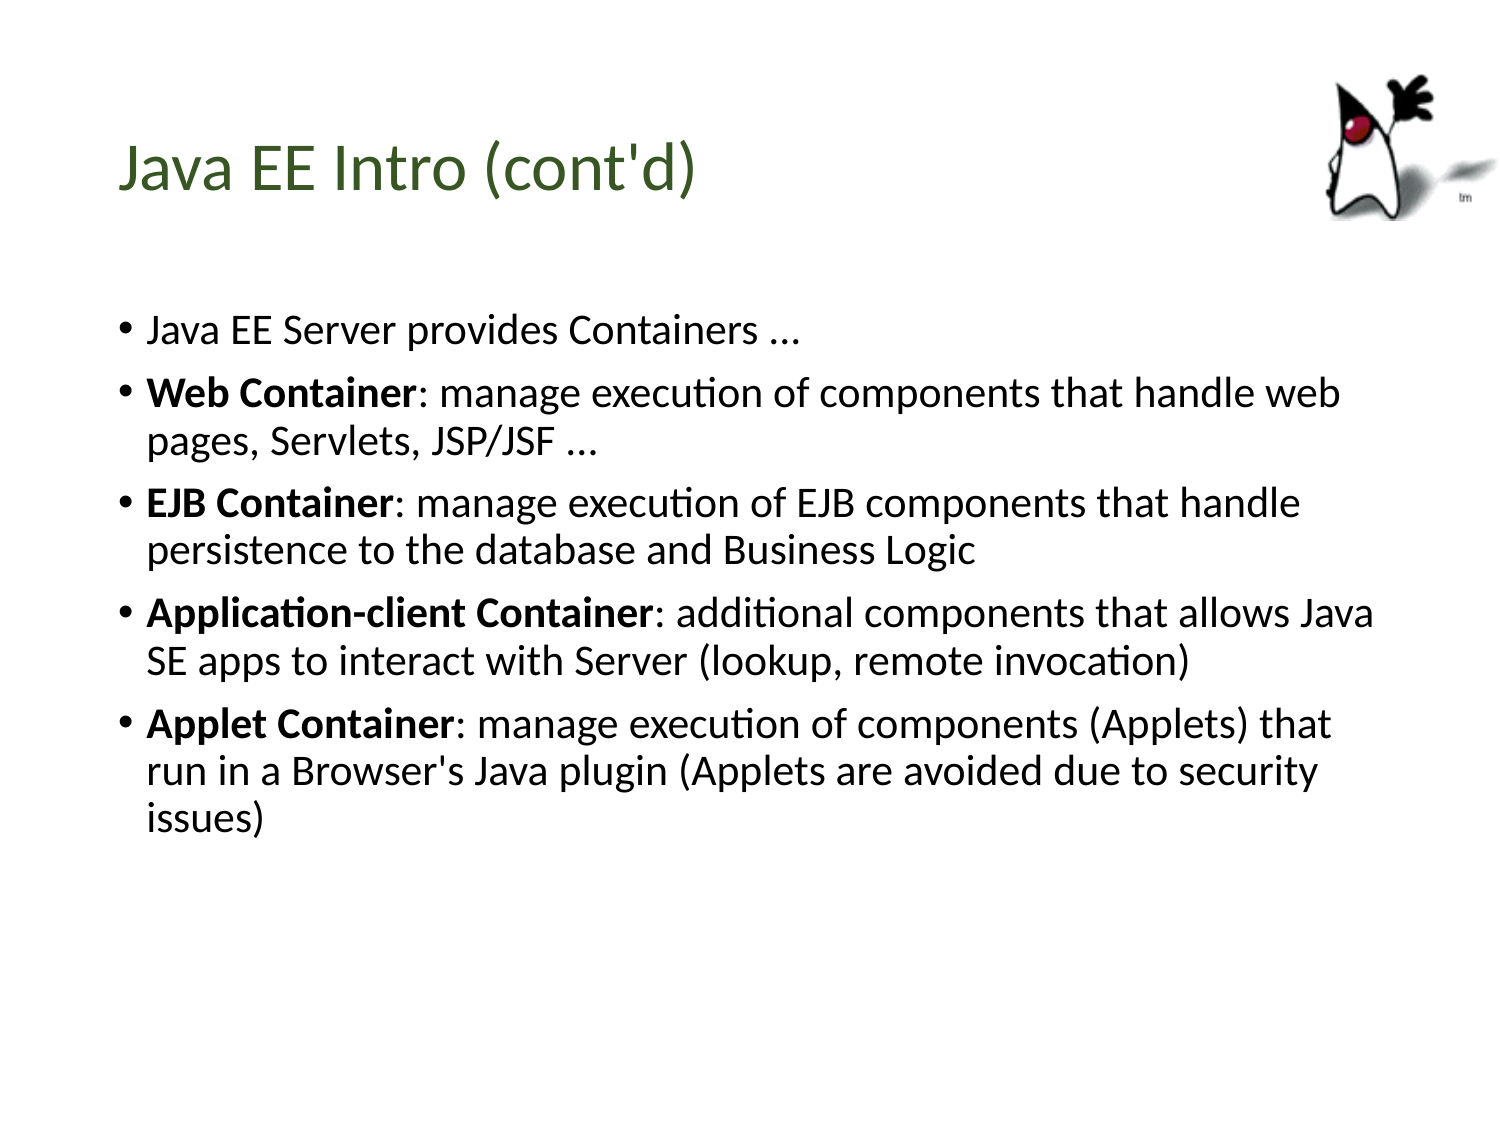

# Java EE Intro (cont'd)
Java EE Server provides Containers ...
Web Container: manage execution of components that handle web pages, Servlets, JSP/JSF ...
EJB Container: manage execution of EJB components that handle persistence to the database and Business Logic
Application-client Container: additional components that allows Java SE apps to interact with Server (lookup, remote invocation)
Applet Container: manage execution of components (Applets) that run in a Browser's Java plugin (Applets are avoided due to security issues)